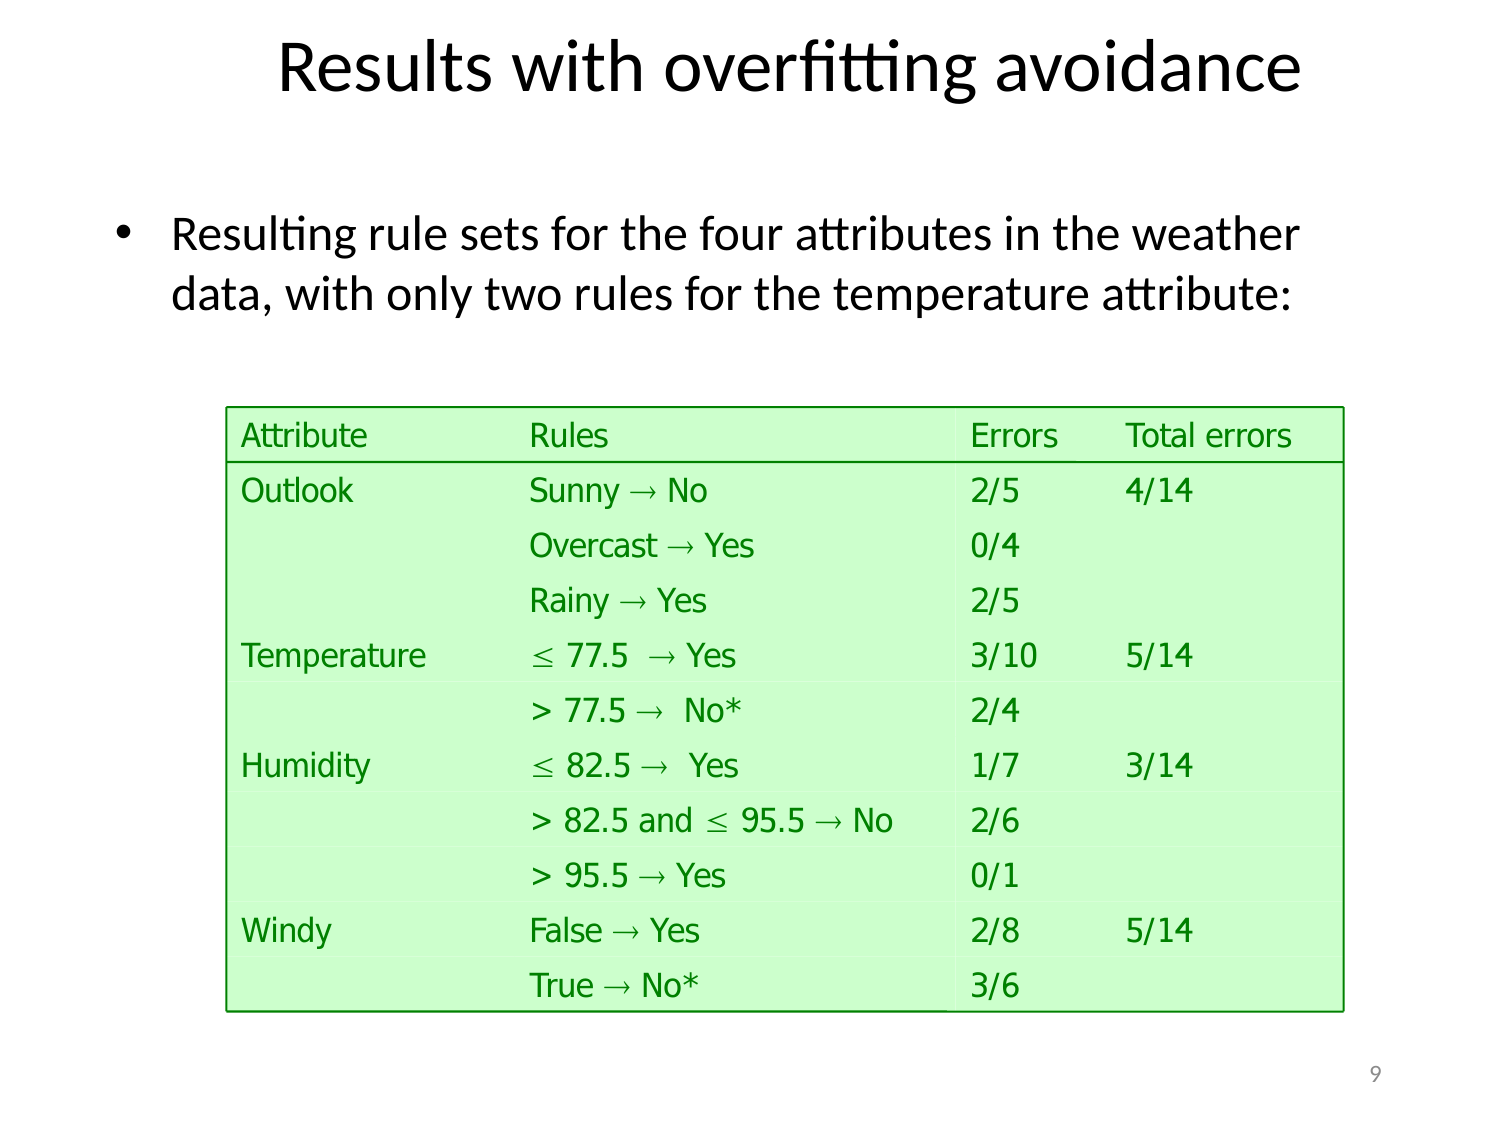

Results with overfitting avoidance
Resulting rule sets for the four attributes in the weather data, with only two rules for the temperature attribute:

Attribute

Rules
Errors
Total errors

Outlook

Sunny → No
2/5
4/14

Overcast → Yes
0/4

Rainy → Yes
2/5

Temperature
≤ 77.5  → Yes
3/10
5/14

> 77.5 →  No*
2/4

Humidity
≤ 82.5 →  Yes
1/7
3/14

> 82.5 and ≤ 95.5 → No
2/6

> 95.5 → Yes
0/1

Windy
False → Yes
2/8
5/14

True → No*
3/6

9